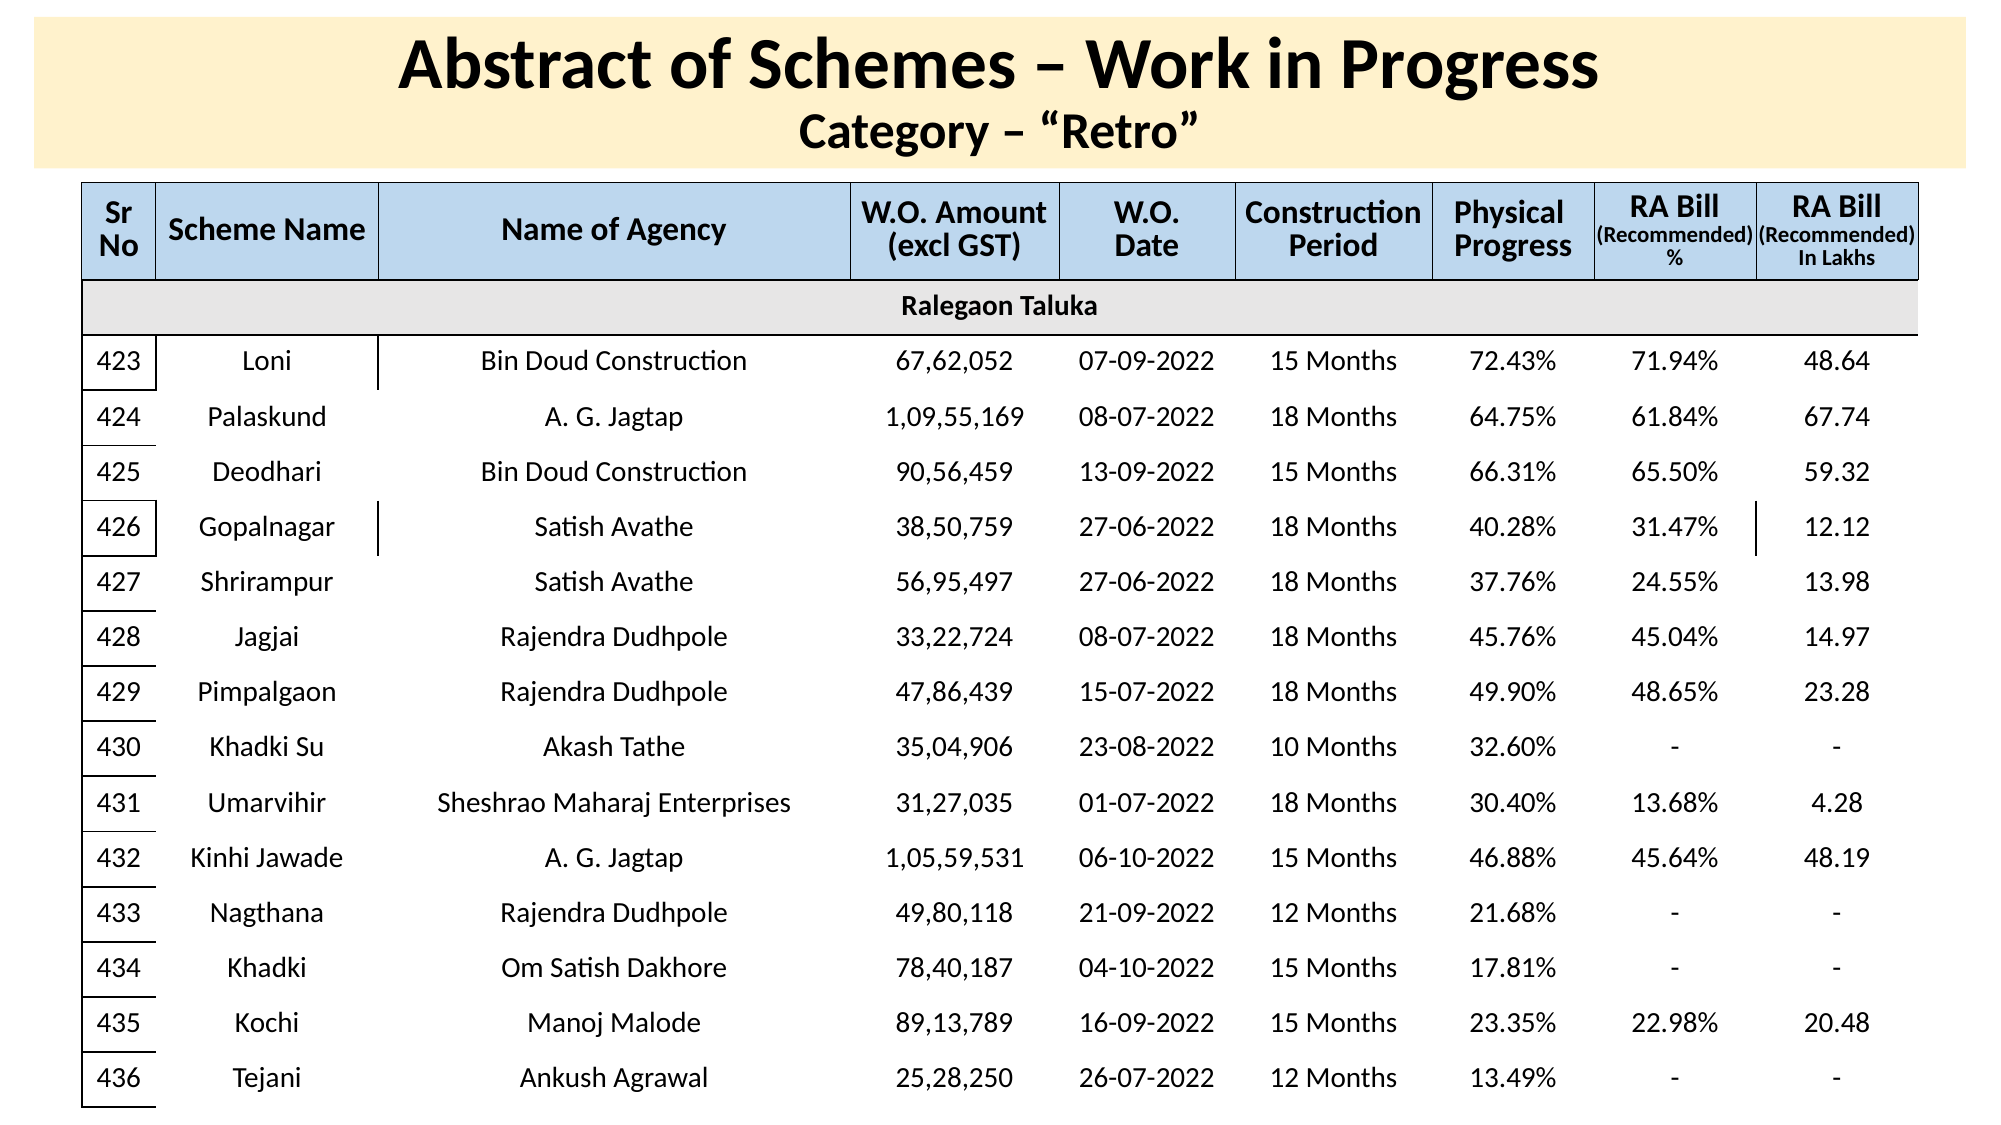

# Abstract of Schemes – Work in Progress Category – “Retro”
| Sr No | Scheme Name | Name of Agency | W.O. Amount (excl GST) | W.O. Date | Construction Period | Physical Progress | RA Bill (Recommended) % | RA Bill (Recommended) In Lakhs |
| --- | --- | --- | --- | --- | --- | --- | --- | --- |
| Ralegaon Taluka | Ralegaon Taluka |  |  |  |  |  |  |  |
| --- | --- | --- | --- | --- | --- | --- | --- | --- |
| 423 | Loni | Bin Doud Construction | 67,62,052 | 07-09-2022 | 15 Months | 72.43% | 71.94% | 48.64 |
| 424 | Palaskund | A. G. Jagtap | 1,09,55,169 | 08-07-2022 | 18 Months | 64.75% | 61.84% | 67.74 |
| 425 | Deodhari | Bin Doud Construction | 90,56,459 | 13-09-2022 | 15 Months | 66.31% | 65.50% | 59.32 |
| 426 | Gopalnagar | Satish Avathe | 38,50,759 | 27-06-2022 | 18 Months | 40.28% | 31.47% | 12.12 |
| 427 | Shrirampur | Satish Avathe | 56,95,497 | 27-06-2022 | 18 Months | 37.76% | 24.55% | 13.98 |
| 428 | Jagjai | Rajendra Dudhpole | 33,22,724 | 08-07-2022 | 18 Months | 45.76% | 45.04% | 14.97 |
| 429 | Pimpalgaon | Rajendra Dudhpole | 47,86,439 | 15-07-2022 | 18 Months | 49.90% | 48.65% | 23.28 |
| 430 | Khadki Su | Akash Tathe | 35,04,906 | 23-08-2022 | 10 Months | 32.60% | - | - |
| 431 | Umarvihir | Sheshrao Maharaj Enterprises | 31,27,035 | 01-07-2022 | 18 Months | 30.40% | 13.68% | 4.28 |
| 432 | Kinhi Jawade | A. G. Jagtap | 1,05,59,531 | 06-10-2022 | 15 Months | 46.88% | 45.64% | 48.19 |
| 433 | Nagthana | Rajendra Dudhpole | 49,80,118 | 21-09-2022 | 12 Months | 21.68% | - | - |
| 434 | Khadki | Om Satish Dakhore | 78,40,187 | 04-10-2022 | 15 Months | 17.81% | - | - |
| 435 | Kochi | Manoj Malode | 89,13,789 | 16-09-2022 | 15 Months | 23.35% | 22.98% | 20.48 |
| 436 | Tejani | Ankush Agrawal | 25,28,250 | 26-07-2022 | 12 Months | 13.49% | - | - |